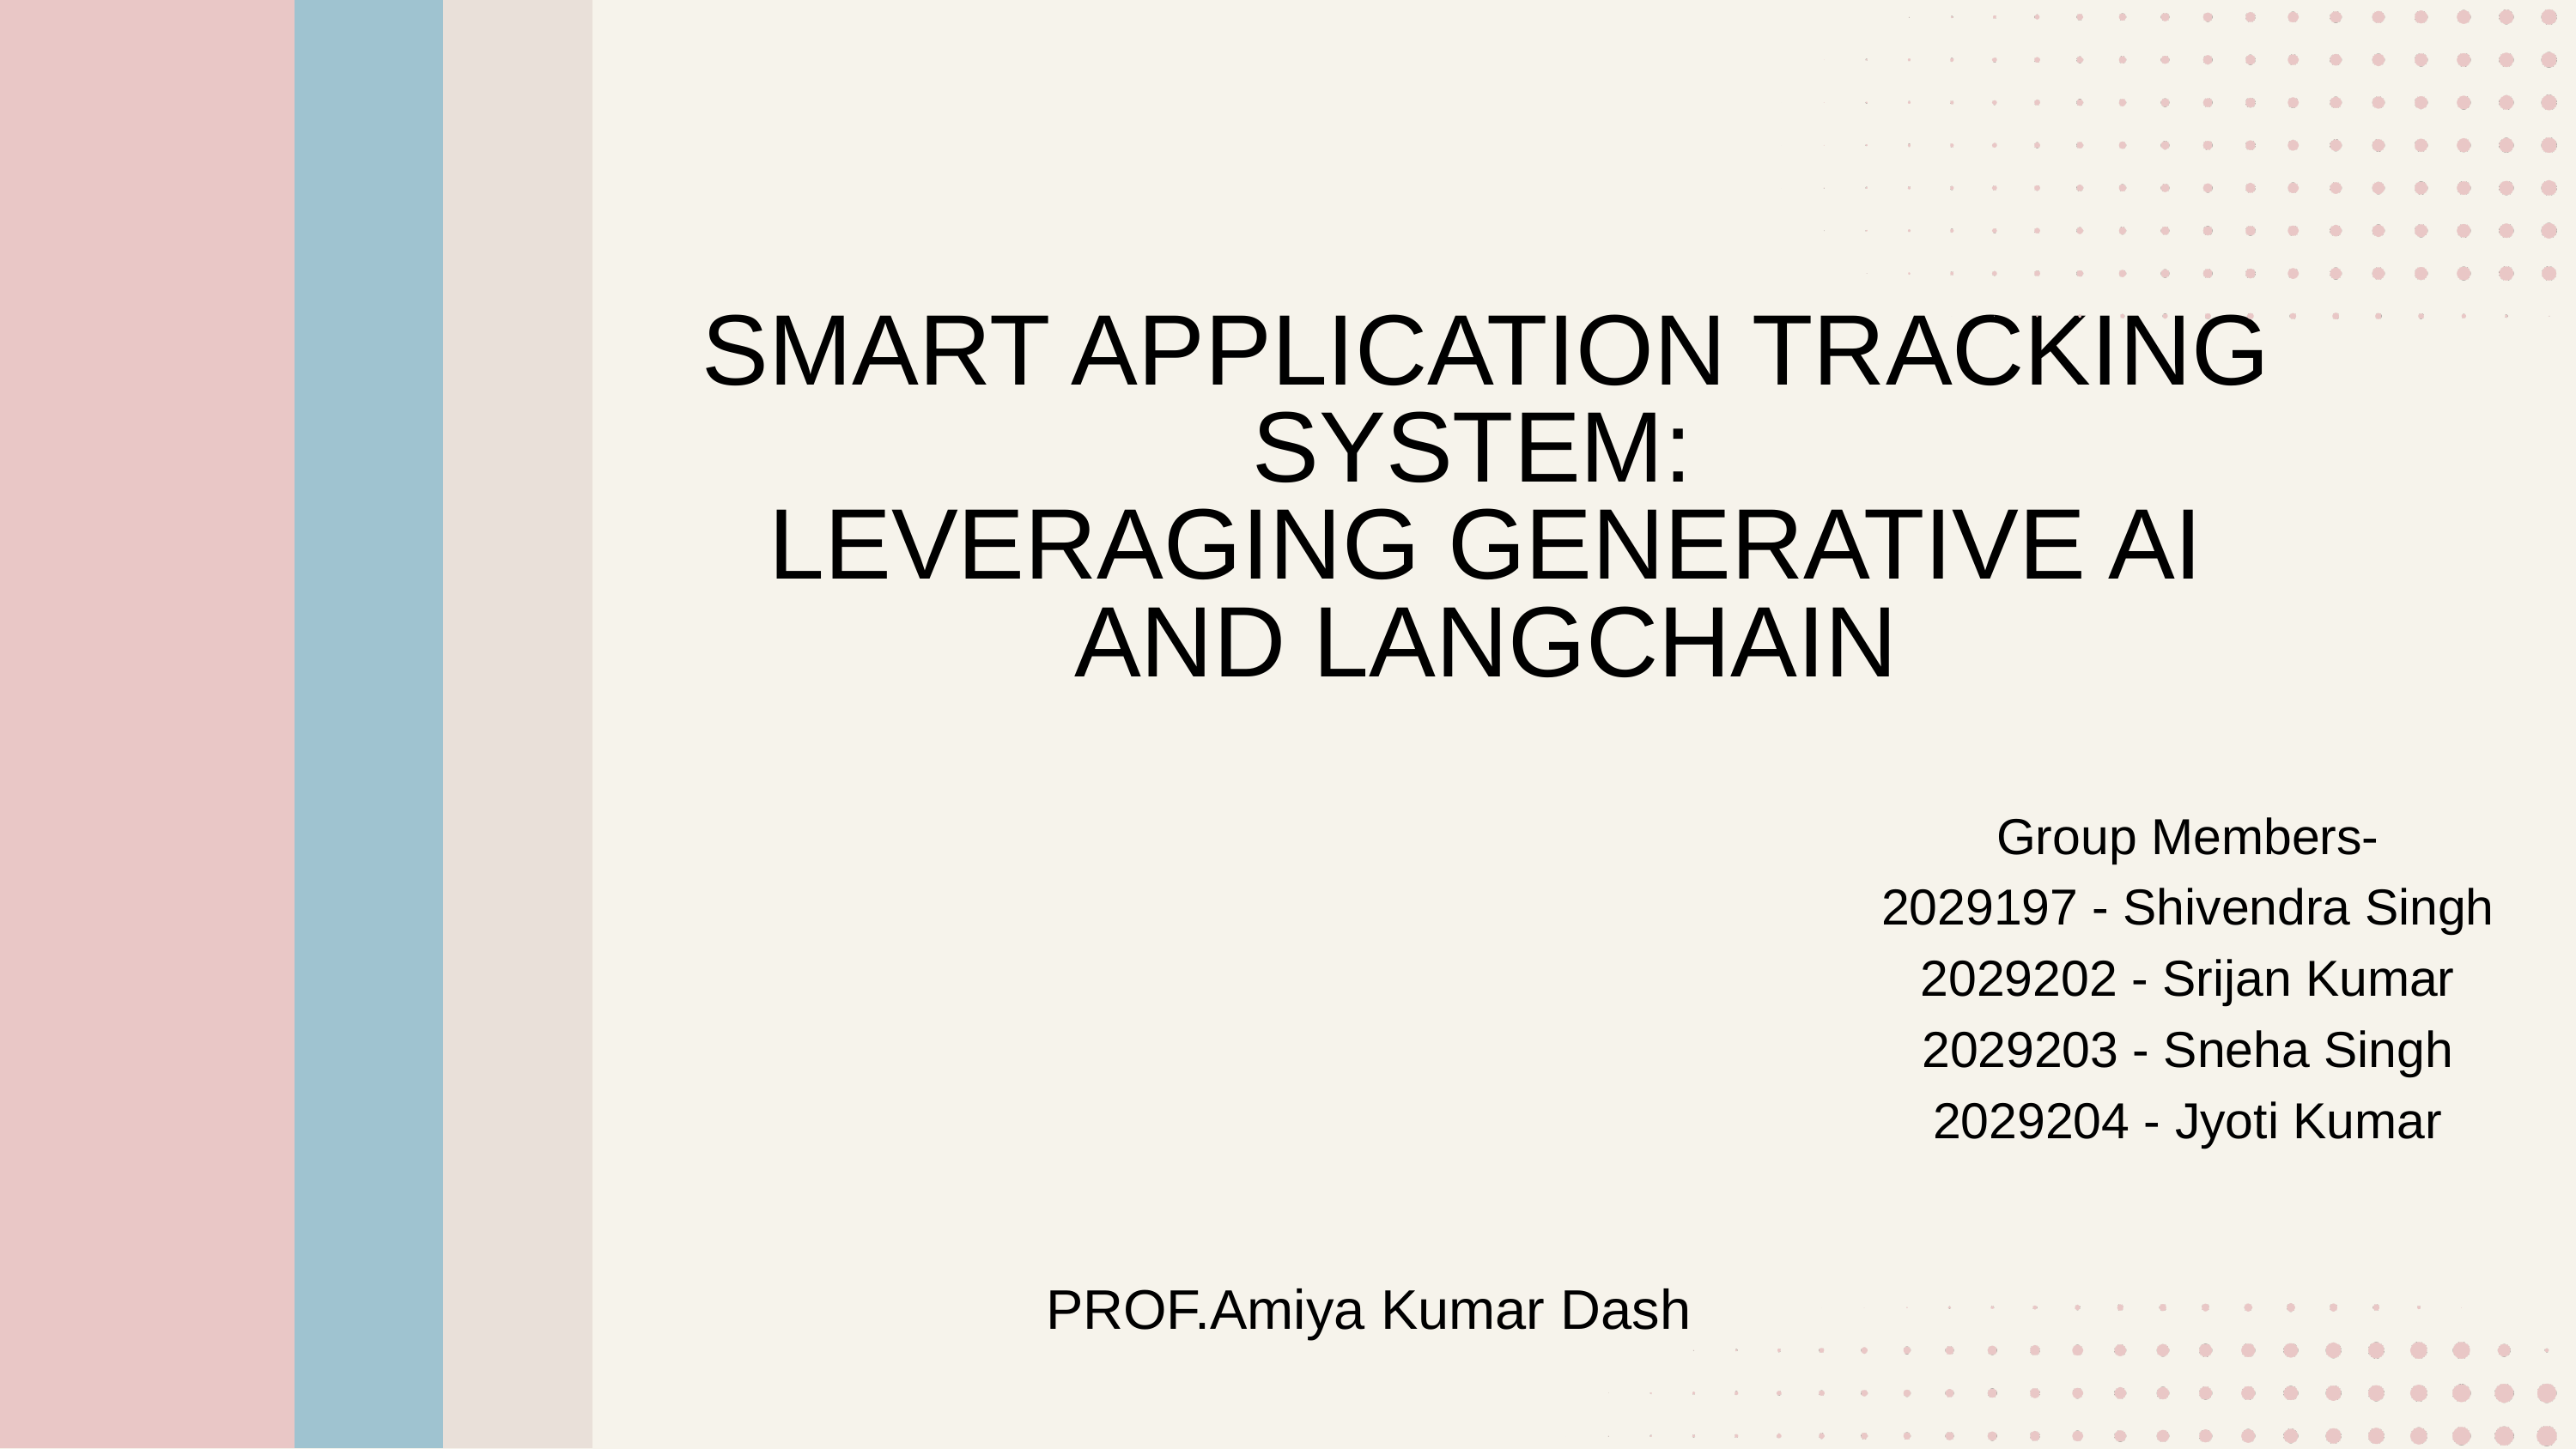

SMART APPLICATION TRACKING SYSTEM:
LEVERAGING GENERATIVE AI
AND LANGCHAIN

Group Members-
2029197 - Shivendra Singh
2029202 - Srijan Kumar
2029203 - Sneha Singh
2029204 - Jyoti Kumar

PROF.Amiya Kumar Dash